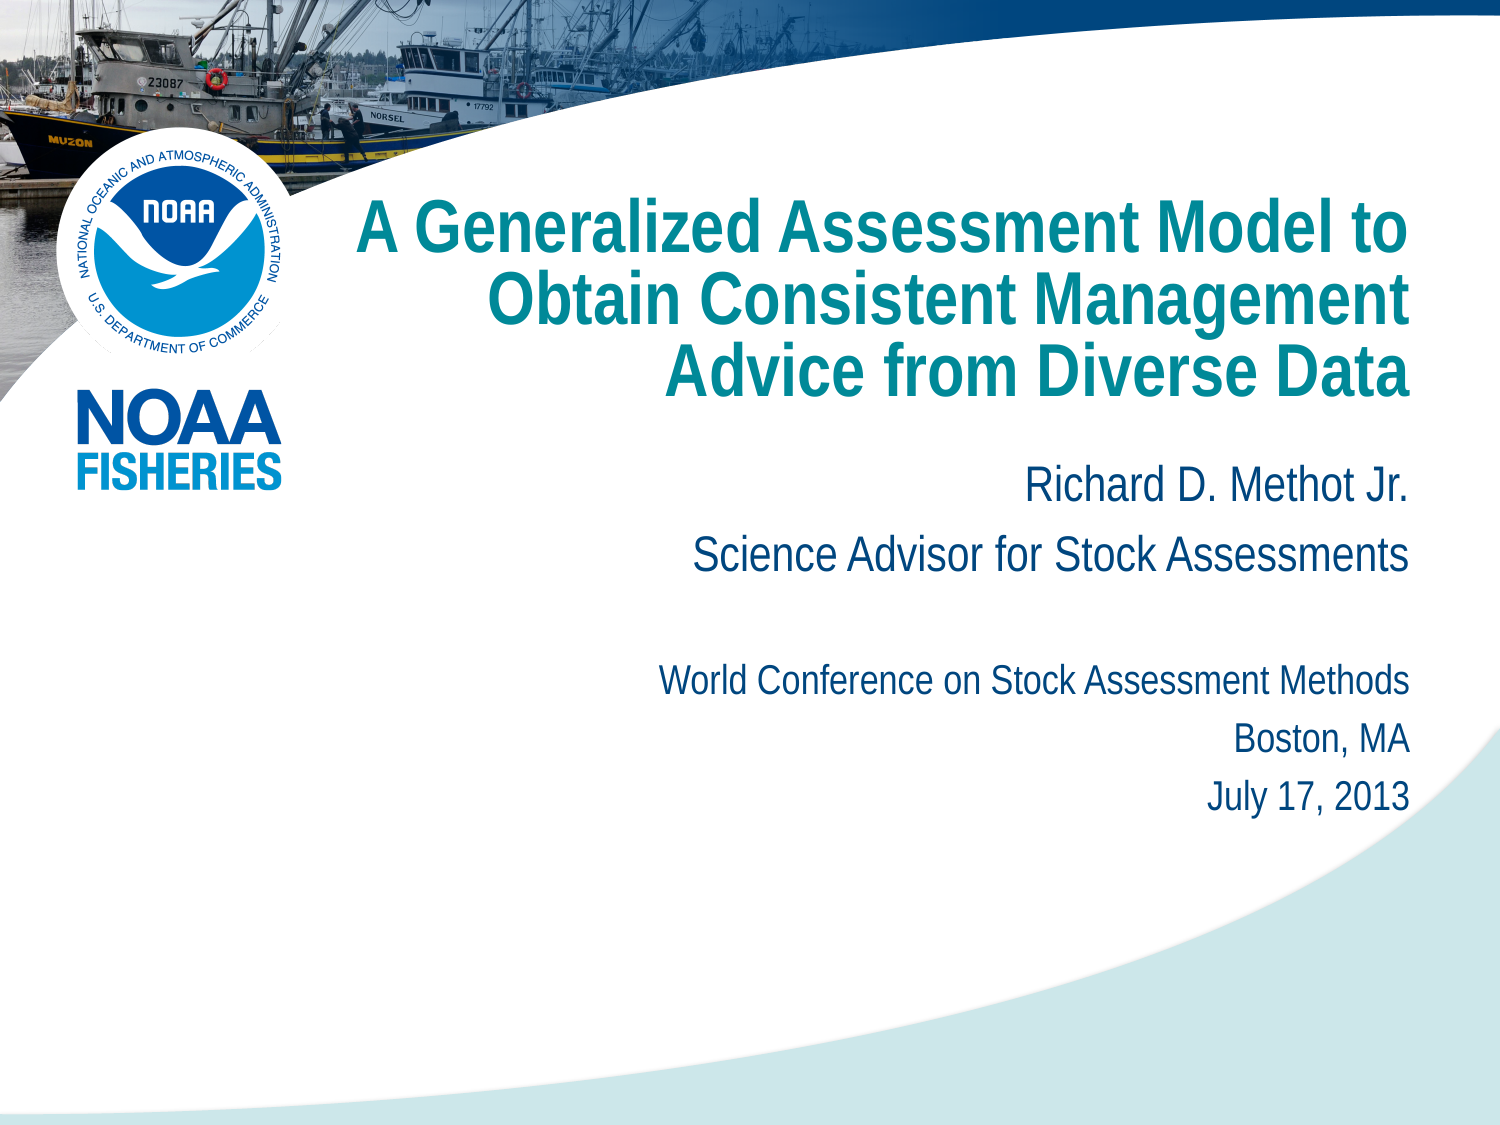

# A Generalized Assessment Model to Obtain Consistent Management Advice from Diverse Data
Richard D. Methot Jr.
Science Advisor for Stock Assessments
World Conference on Stock Assessment Methods
Boston, MA
July 17, 2013